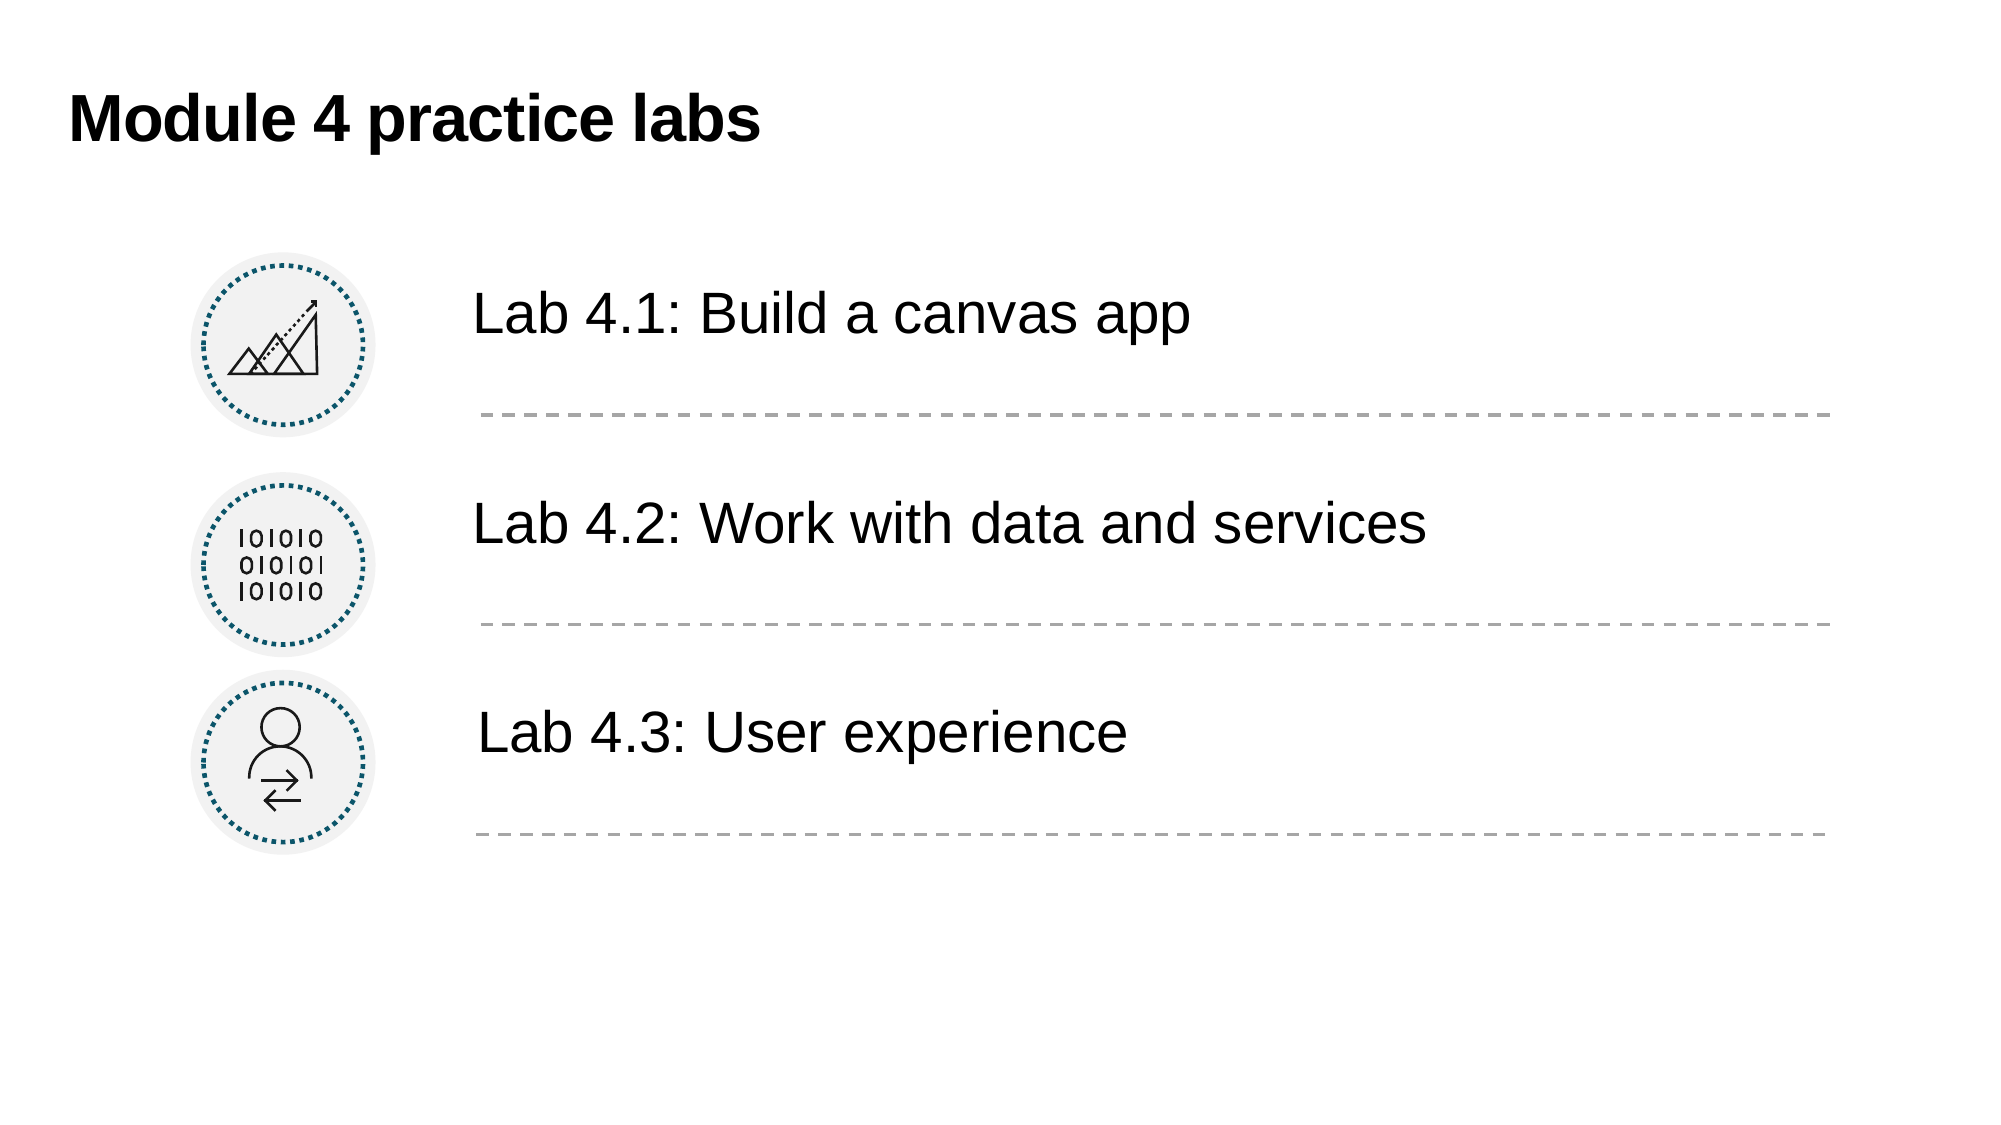

# Module 4 practice labs

Lab 4.1: Build a canvas app

Lab 4.2: Work with data and services

Lab 4.3: User experience